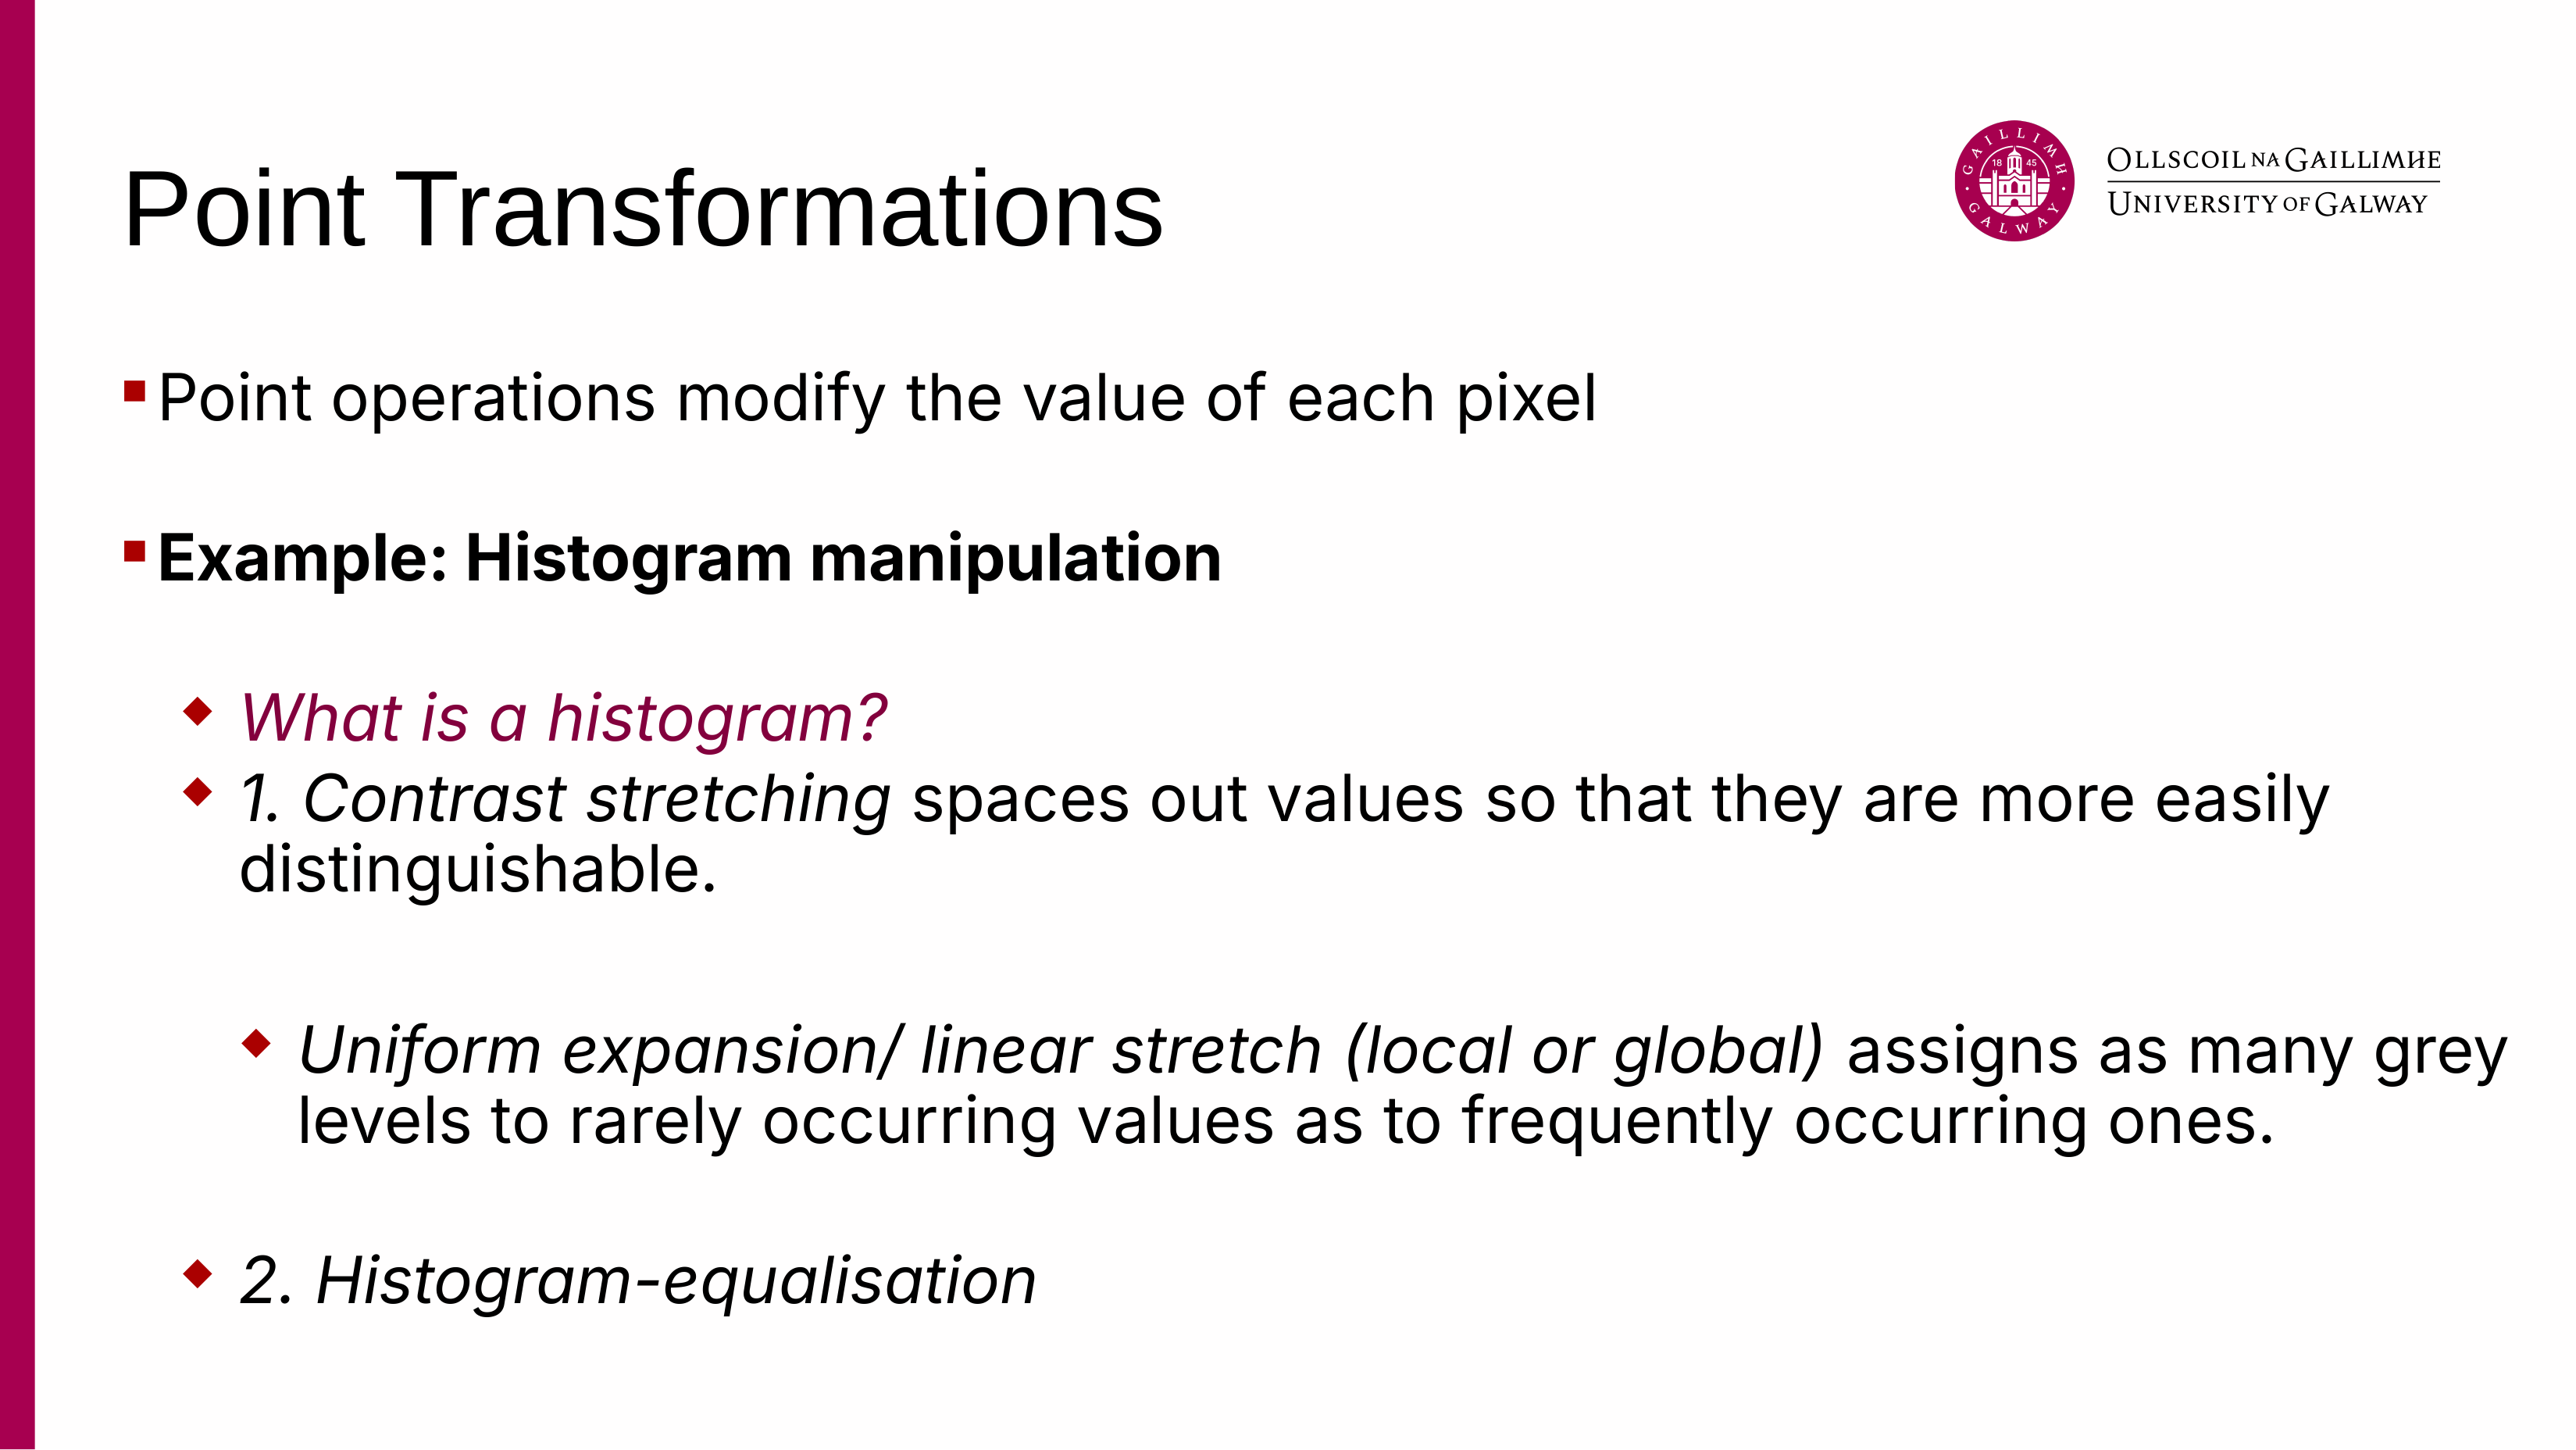

# Point Transformations
Point operations modify the value of each pixel​

Example: Histogram manipulation

What is a histogram?
1. Contrast stretching spaces out values so that they are more easily distinguishable.​

​Uniform expansion/ linear stretch (local or global) assigns as many grey levels to rarely occurring values as to frequently occurring ones.

2. Histogram-equalisation